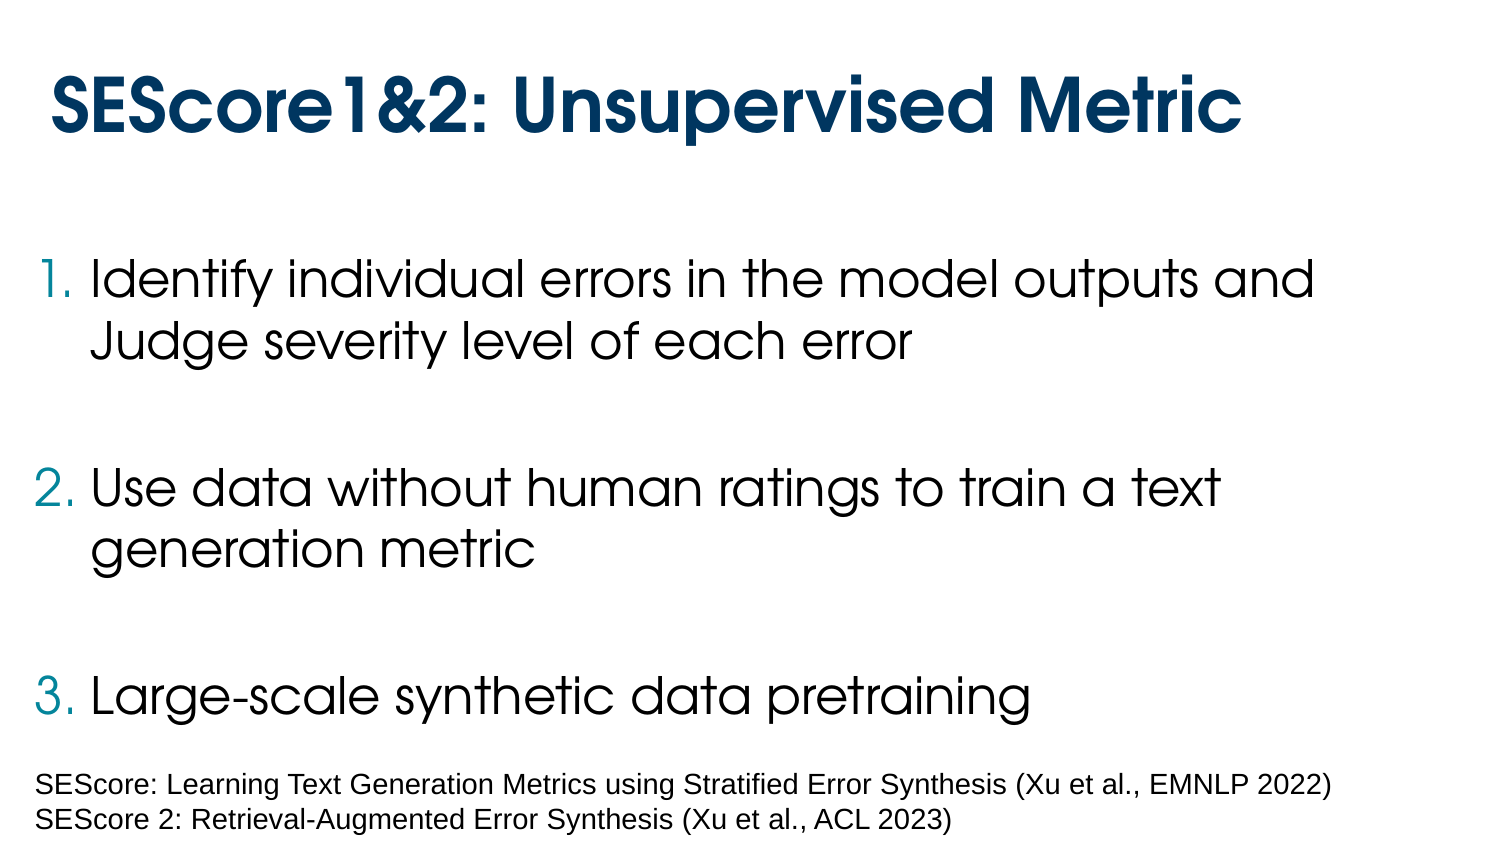

# SEScore1&2: Unsupervised Metric

Identify individual errors in the model outputs and Judge severity level of each error

Use data without human ratings to train a text generation metric

Large-scale synthetic data pretraining

SEScore: Learning Text Generation Metrics using Stratified Error Synthesis (Xu et al., EMNLP 2022)
SEScore 2: Retrieval-Augmented Error Synthesis (Xu et al., ACL 2023)